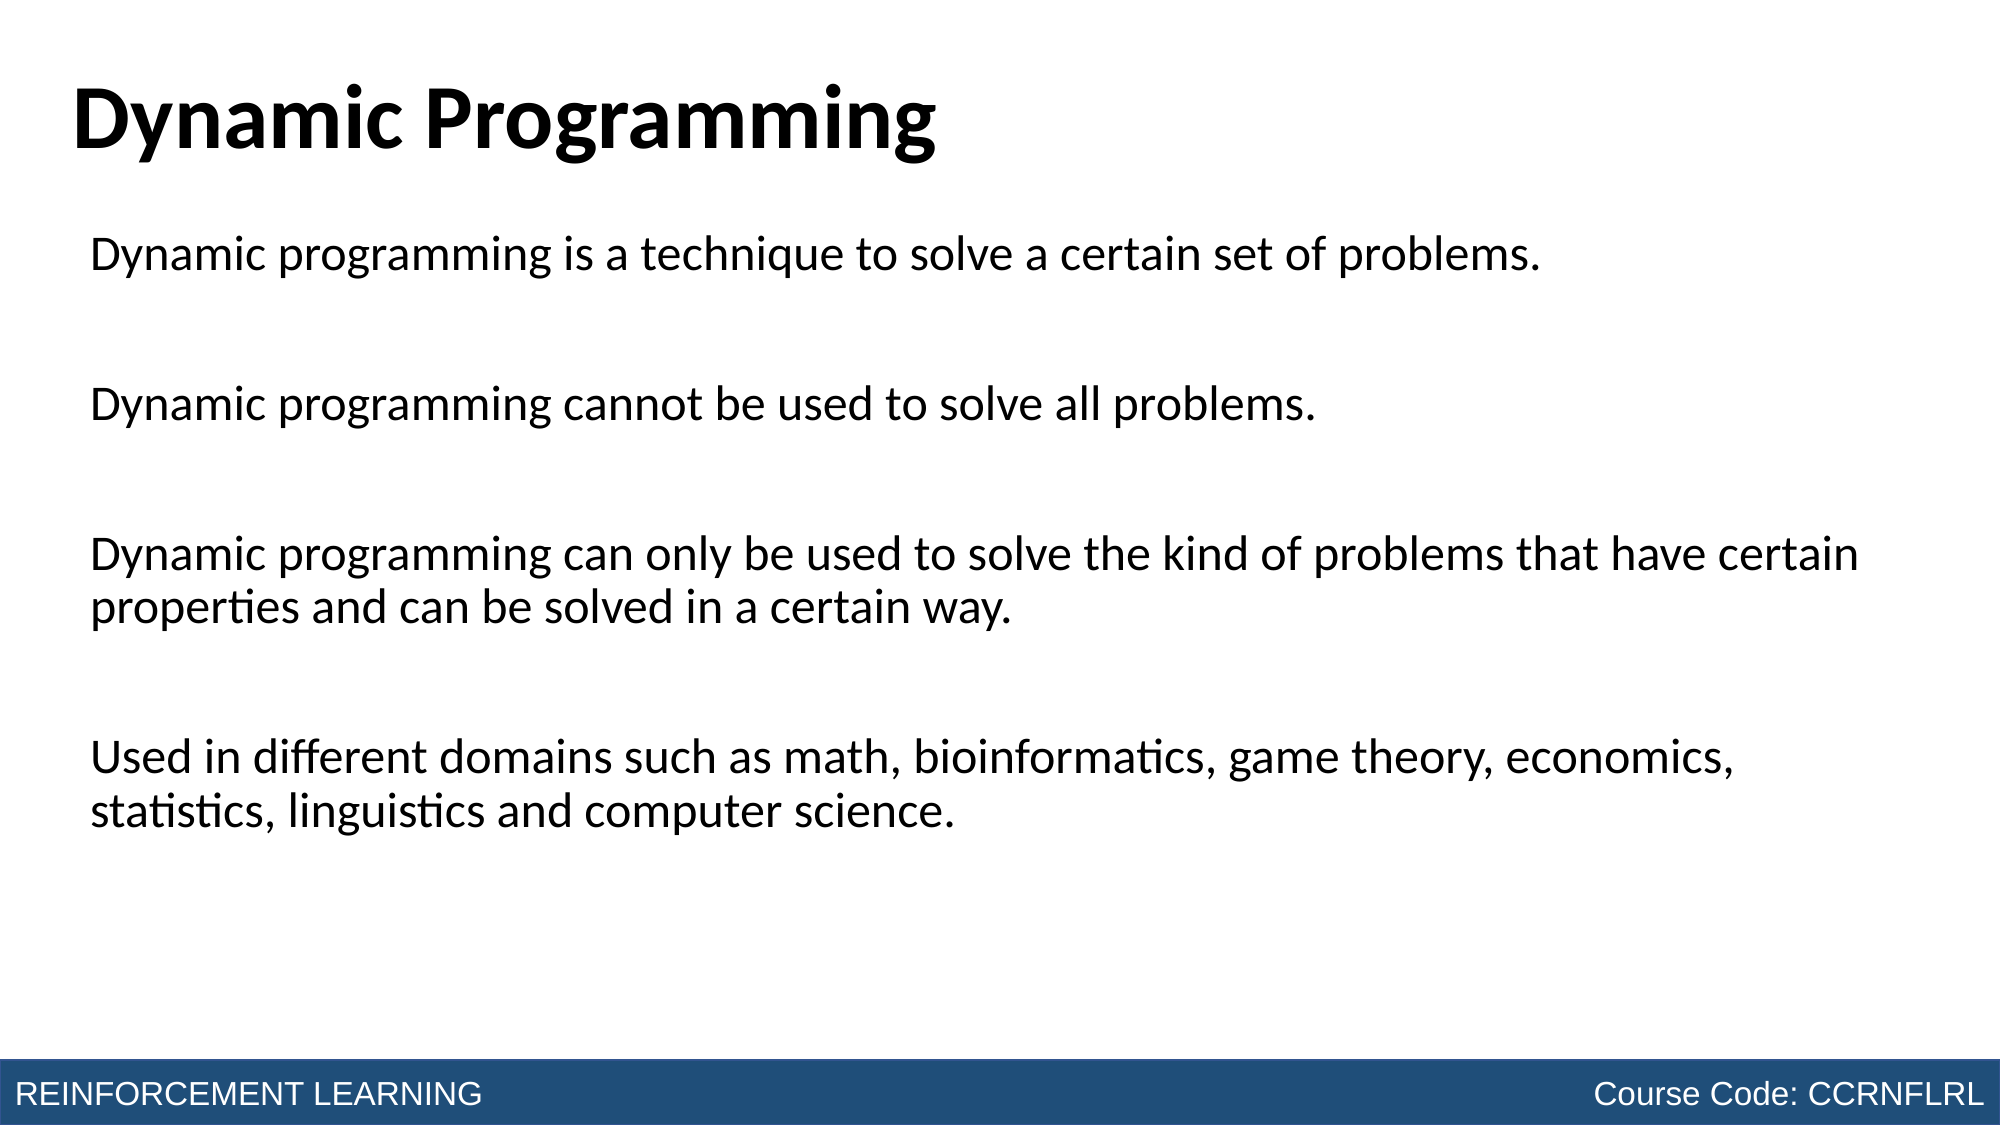

Course Code: CCINCOM/L
INTRODUCTION TO COMPUTING
# Dynamic Programming
Dynamic programming is a technique to solve a certain set of problems.

Dynamic programming cannot be used to solve all problems.

Dynamic programming can only be used to solve the kind of problems that have certain properties and can be solved in a certain way.

Used in different domains such as math, bioinformatics, game theory, economics, statistics, linguistics and computer science.

Joseph Marvin R. Imperial
REINFORCEMENT LEARNING
NU College of Computing and Information Technologies
Course Code: CCRNFLRL